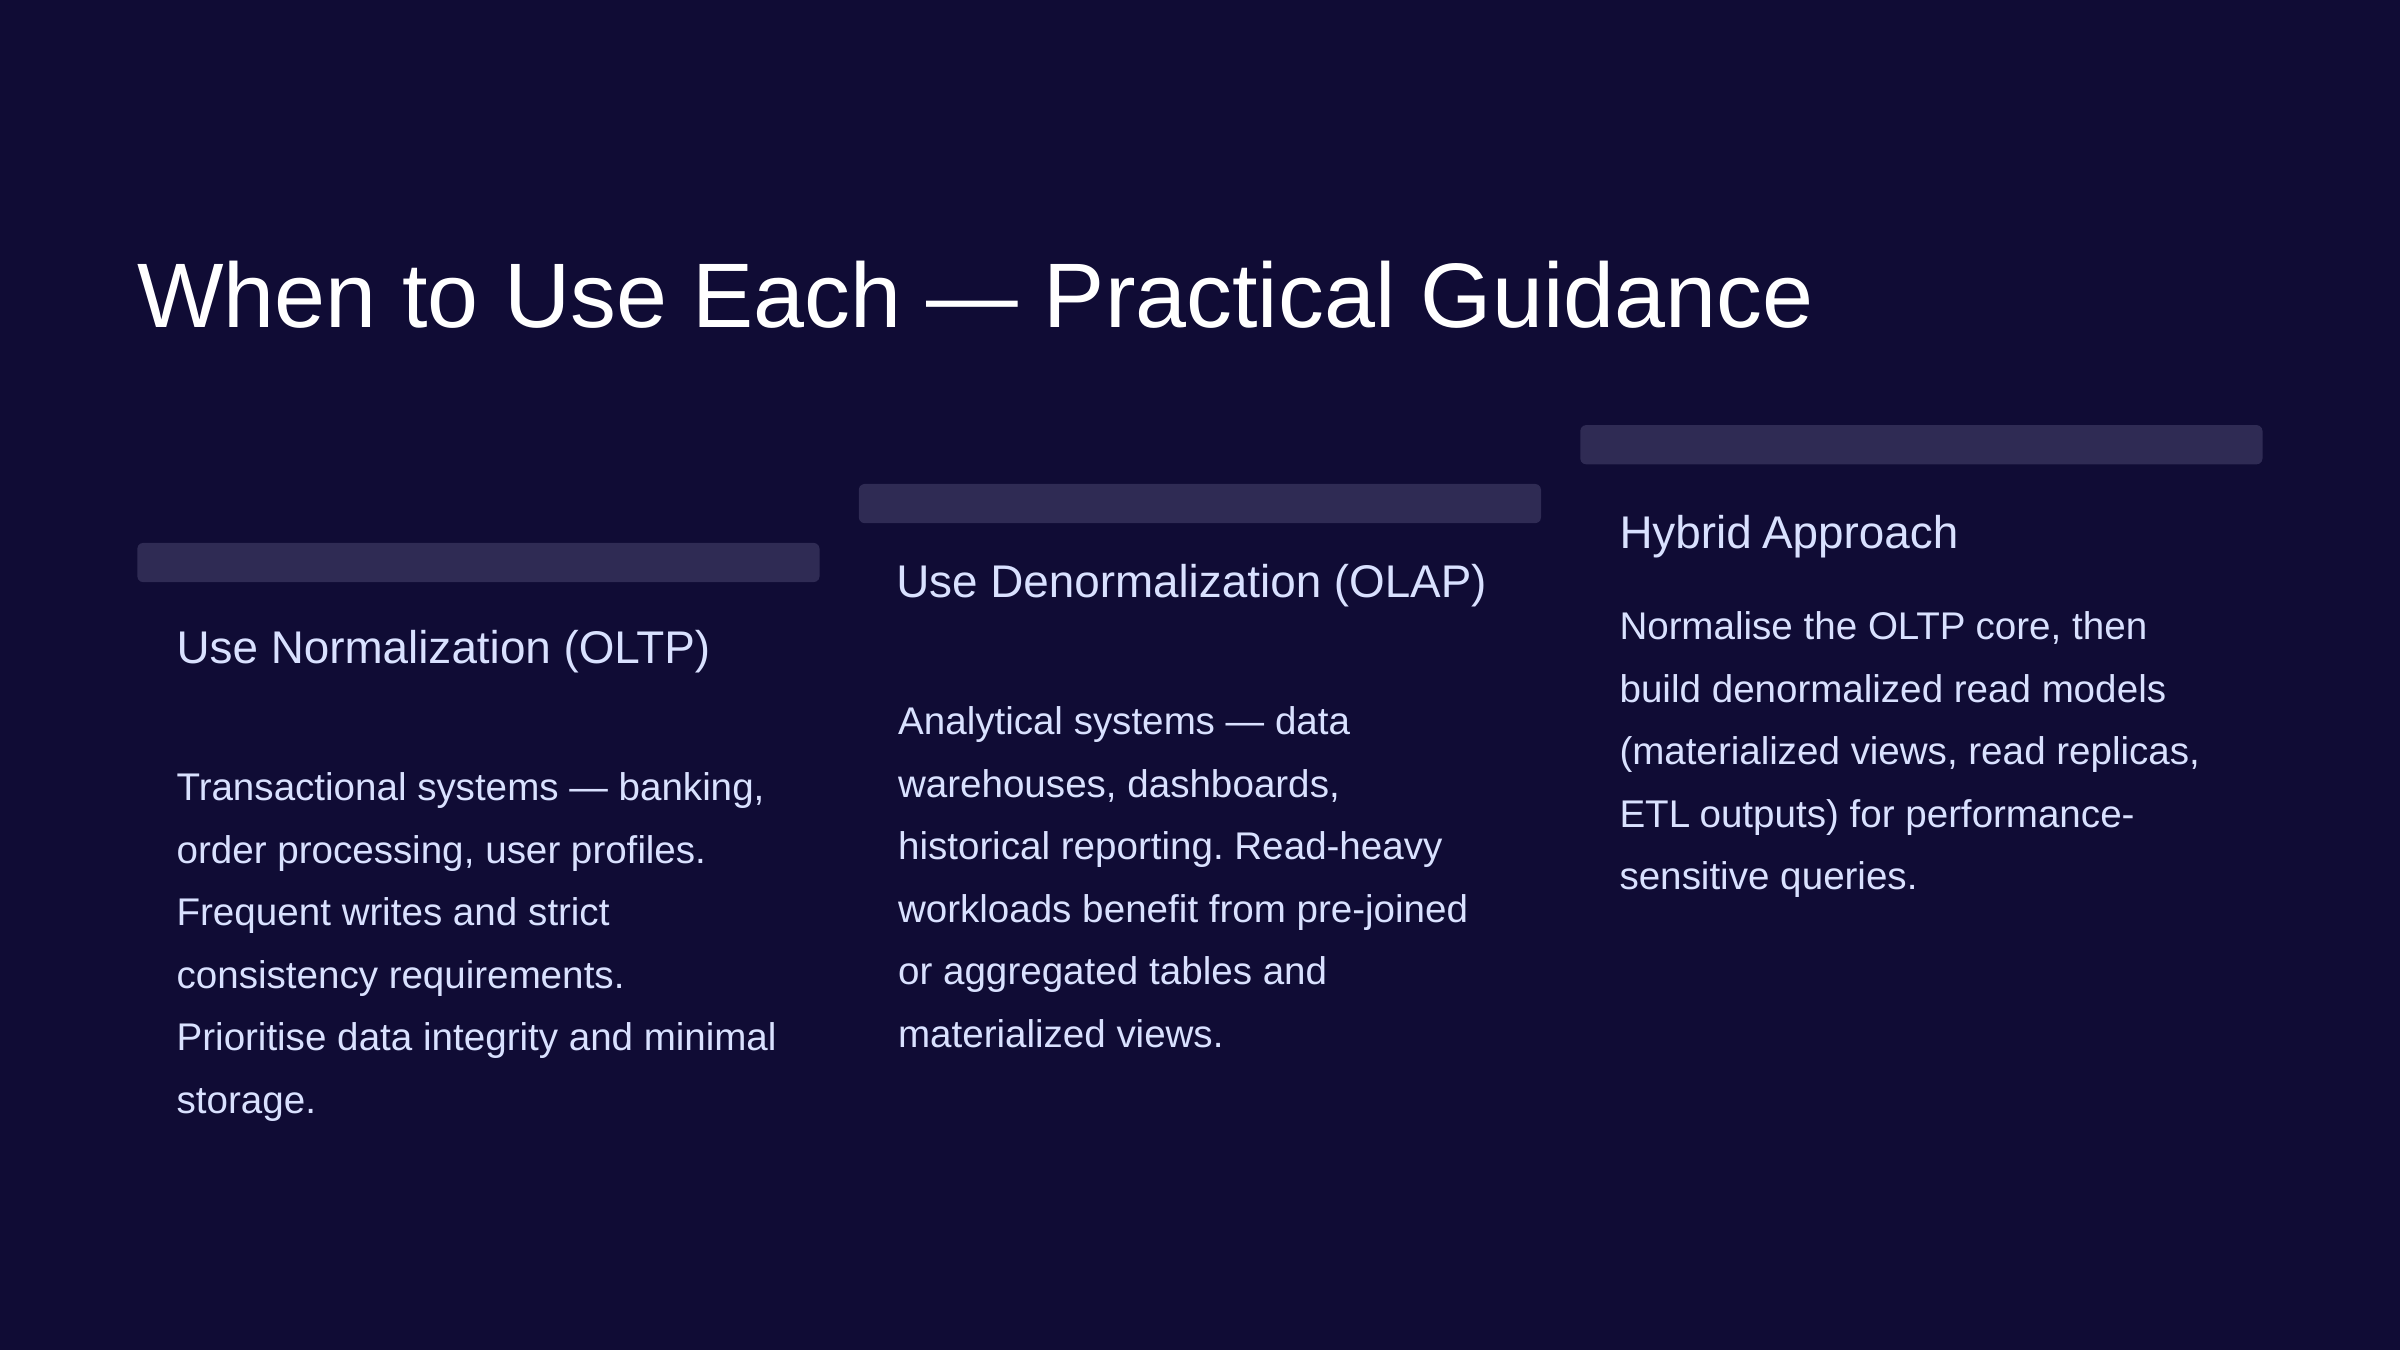

When to Use Each — Practical Guidance

Hybrid Approach

Use Denormalization (OLAP)
Normalise the OLTP core, then build denormalized read models (materialized views, read replicas, ETL outputs) for performance-sensitive queries.
Use Normalization (OLTP)
Analytical systems — data warehouses, dashboards, historical reporting. Read-heavy workloads benefit from pre-joined or aggregated tables and materialized views.
Transactional systems — banking, order processing, user profiles. Frequent writes and strict consistency requirements. Prioritise data integrity and minimal storage.